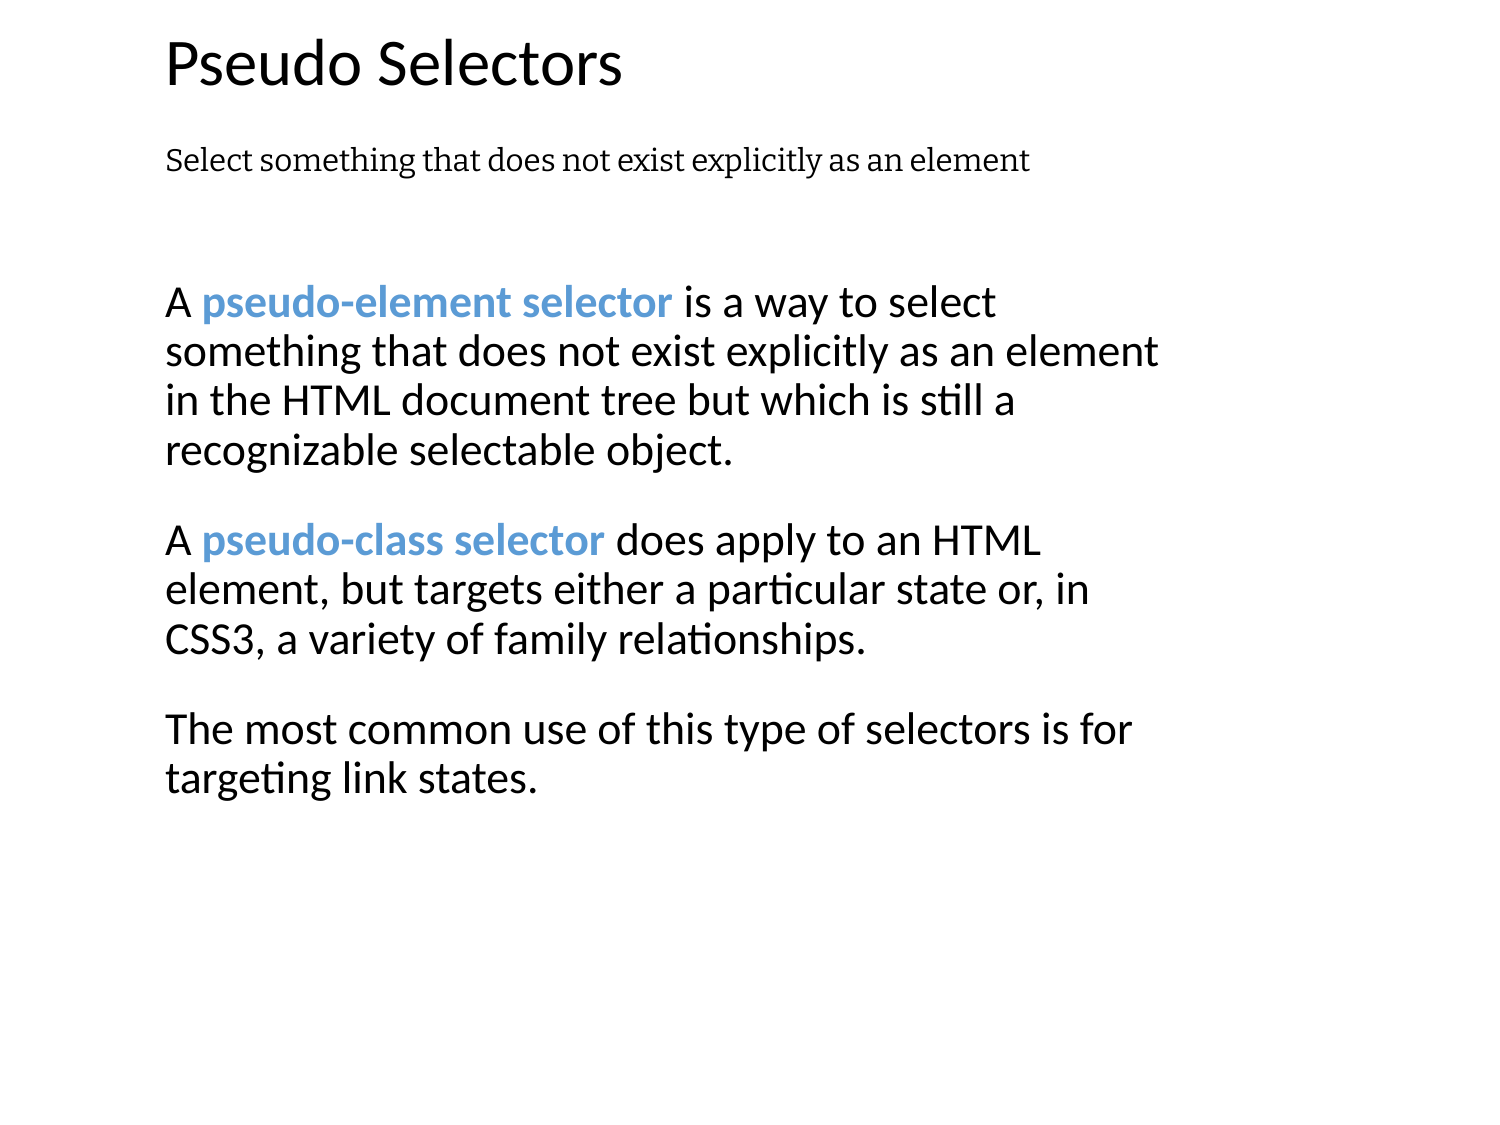

# Pseudo Selectors
Select something that does not exist explicitly as an element
A pseudo-element selector is a way to select something that does not exist explicitly as an element in the HTML document tree but which is still a recognizable selectable object.
A pseudo-class selector does apply to an HTML element, but targets either a particular state or, in CSS3, a variety of family relationships.
The most common use of this type of selectors is for targeting link states.
35